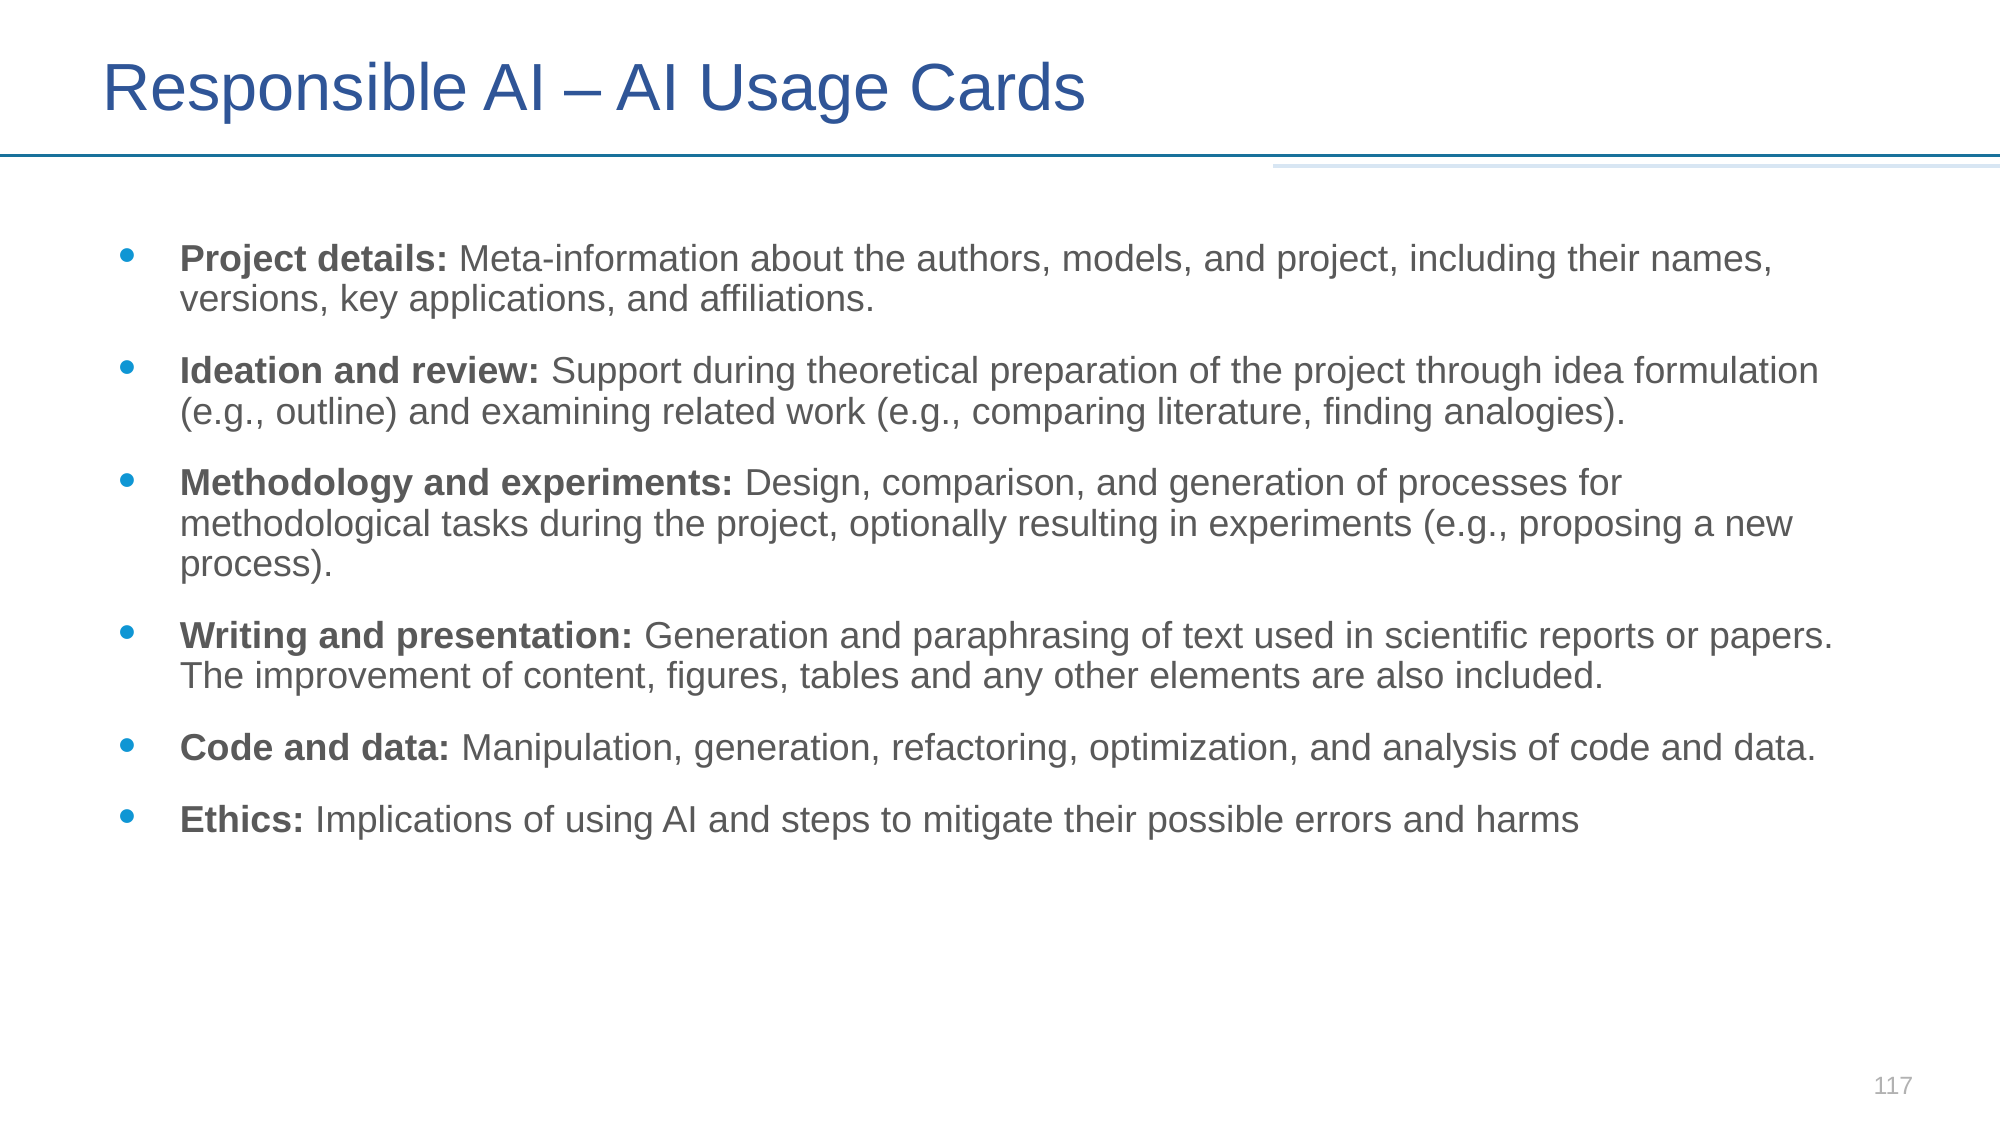

# Responsible AI – AI Usage Cards
Project details: Meta-information about the authors, models, and project, including their names, versions, key applications, and affiliations.
Ideation and review: Support during theoretical preparation of the project through idea formulation (e.g., outline) and examining related work (e.g., comparing literature, finding analogies).
Methodology and experiments: Design, comparison, and generation of processes for methodological tasks during the project, optionally resulting in experiments (e.g., proposing a new process).
Writing and presentation: Generation and paraphrasing of text used in scientific reports or papers. The improvement of content, figures, tables and any other elements are also included.
Code and data: Manipulation, generation, refactoring, optimization, and analysis of code and data.
Ethics: Implications of using AI and steps to mitigate their possible errors and harms
117